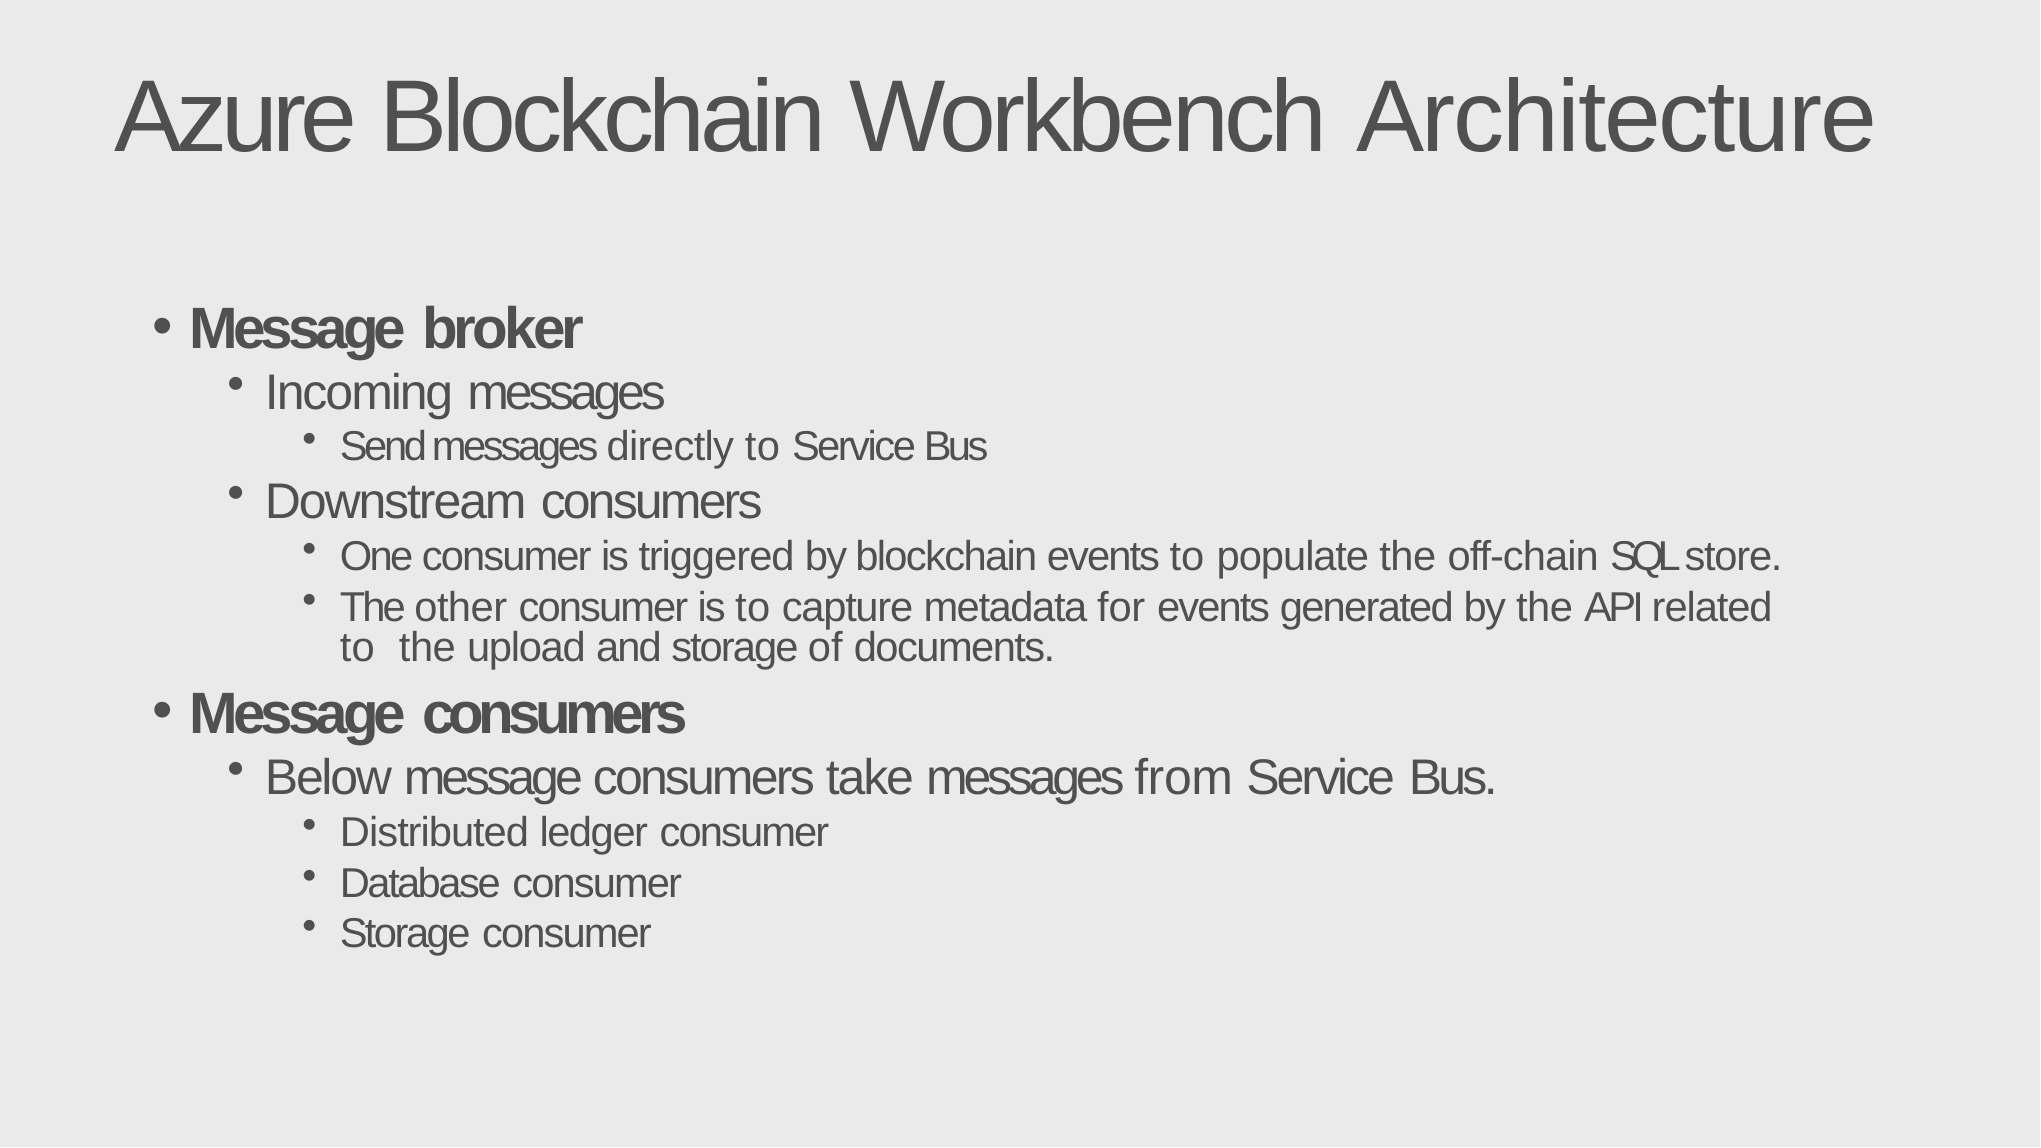

# Azure Blockchain Workbench Architecture
Message broker
Incoming messages
Send messages directly to Service Bus
Downstream consumers
One consumer is triggered by blockchain events to populate the off-chain SQL store.
The other consumer is to capture metadata for events generated by the API related to  the upload and storage of documents.
Message consumers
Below message consumers take messages from Service Bus.
Distributed ledger consumer
Database consumer
Storage consumer